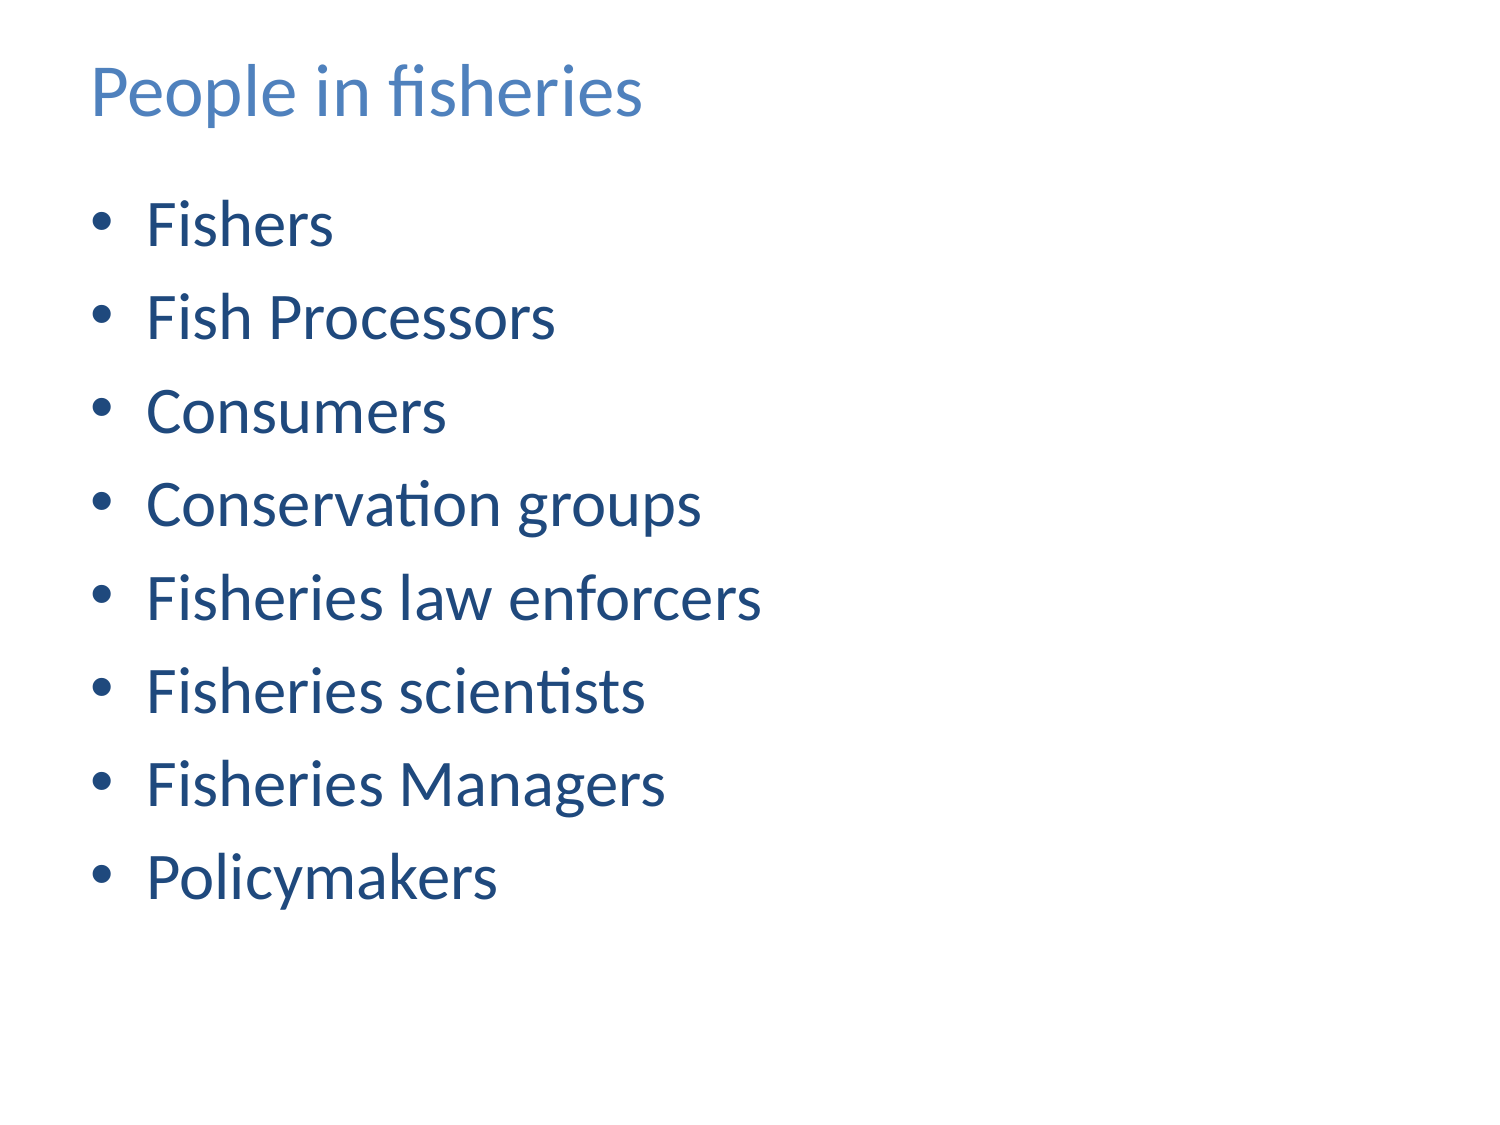

# People in fisheries
Fishers
Fish Processors
Consumers
Conservation groups
Fisheries law enforcers
Fisheries scientists
Fisheries Managers
Policymakers